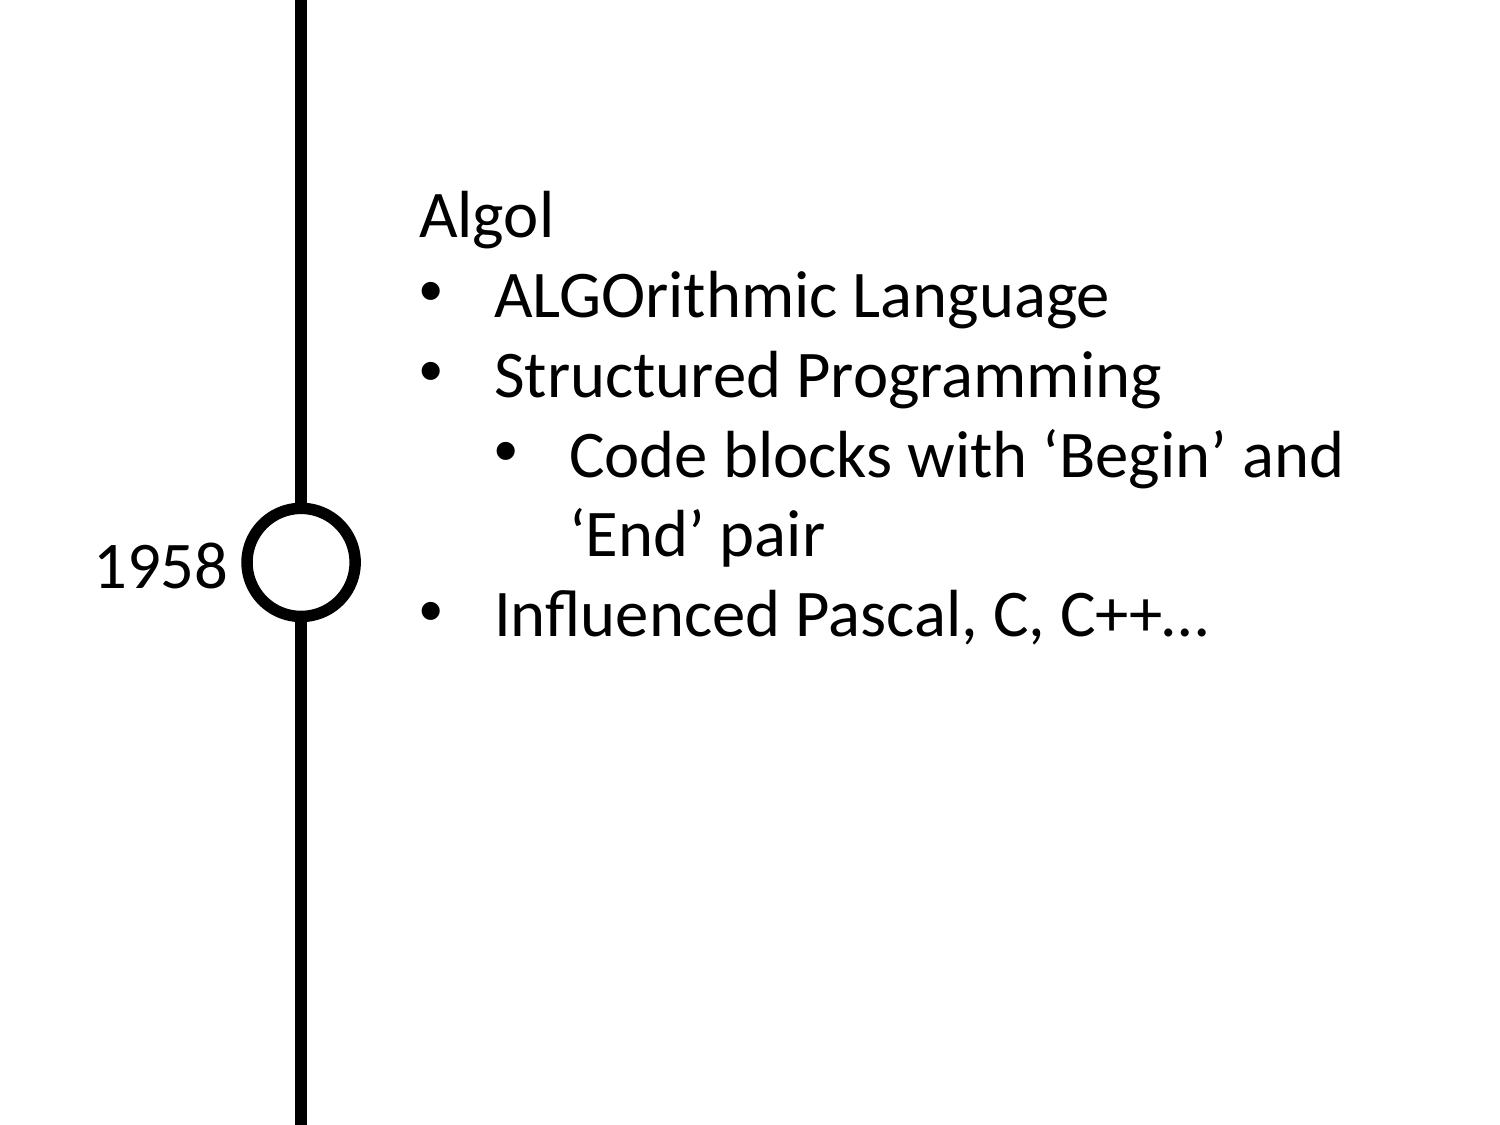

Algol
ALGOrithmic Language
Structured Programming
Code blocks with ‘Begin’ and ‘End’ pair
Influenced Pascal, C, C++…

1958